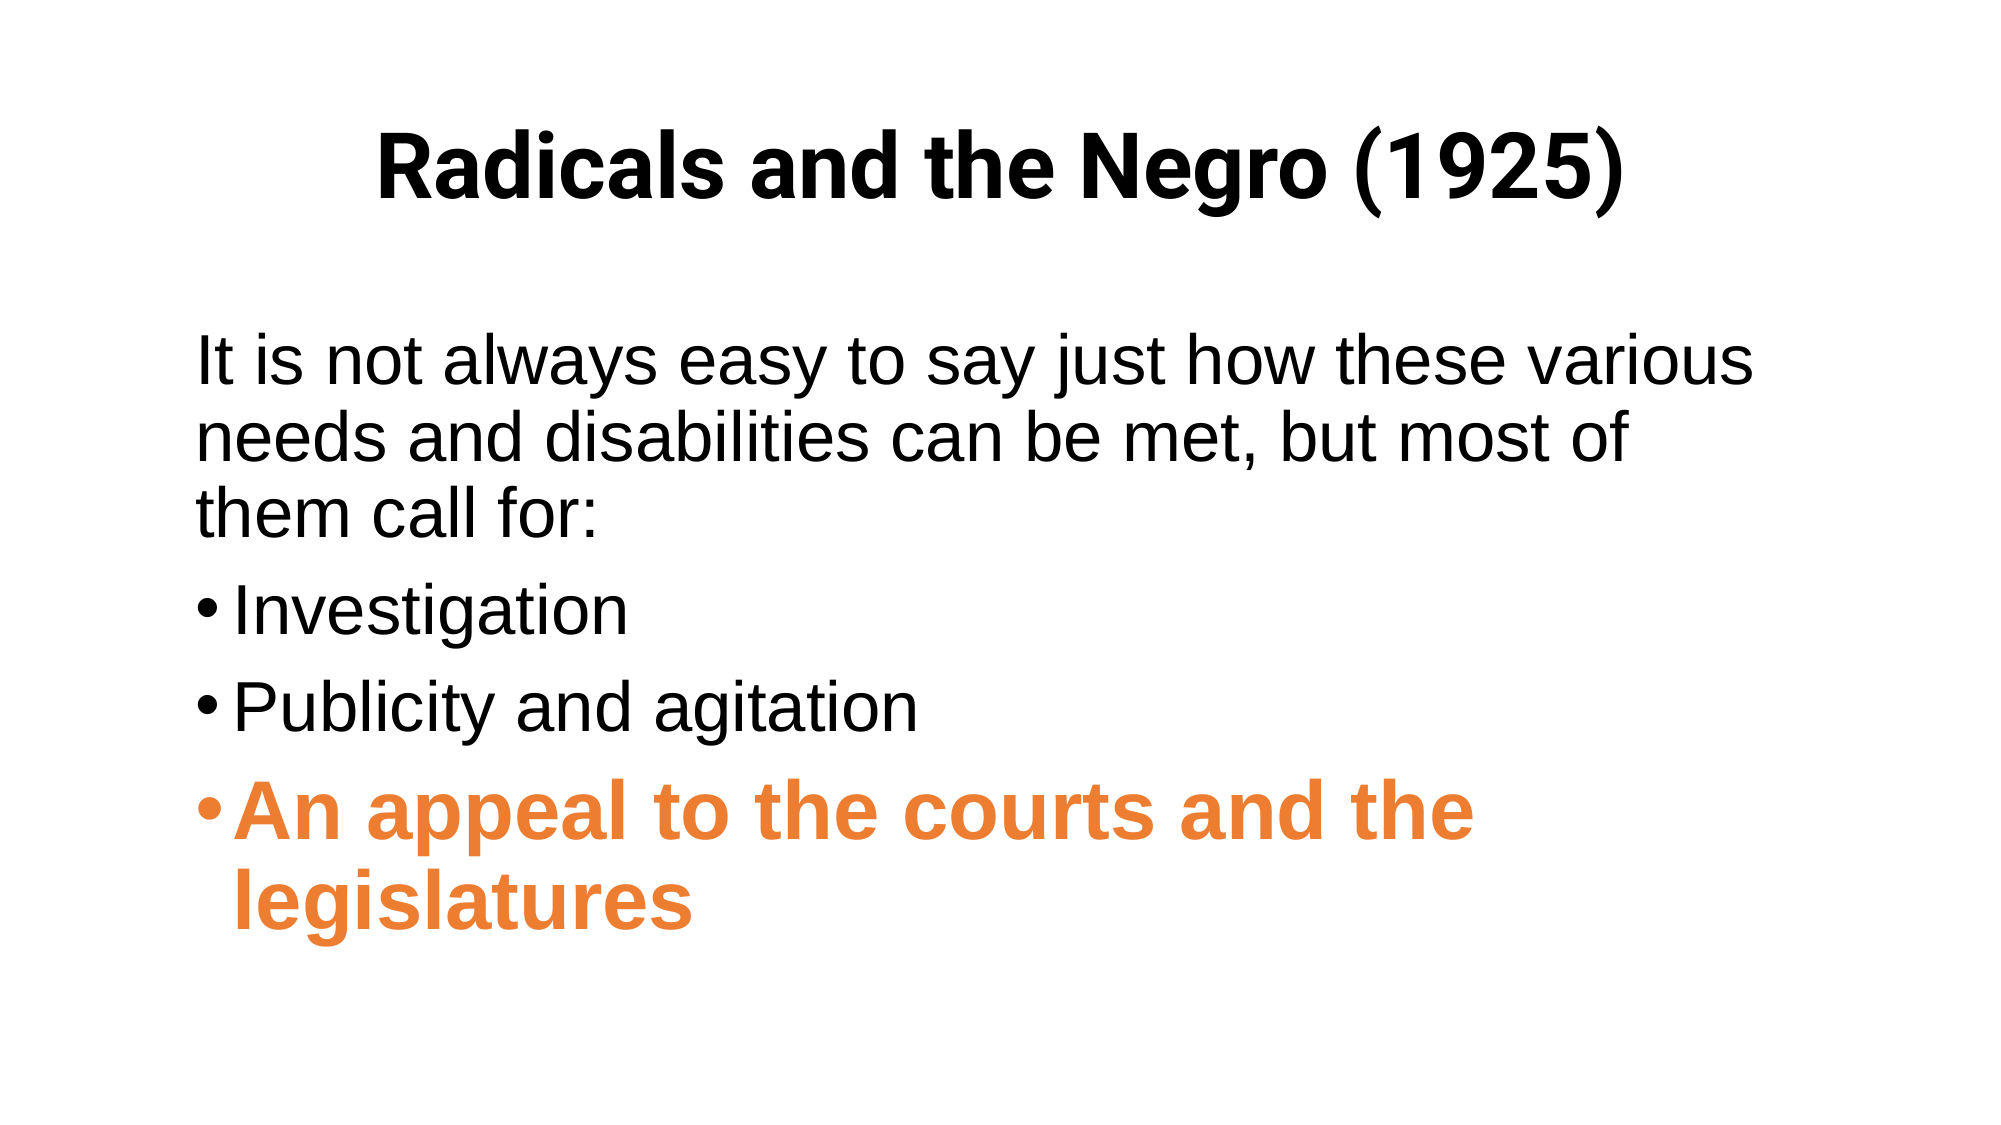

# Radicals and the Negro (1925)
It is not always easy to say just how these various needs and disabilities can be met, but most of them call for:
Investigation
Publicity and agitation
An appeal to the courts and the legislatures